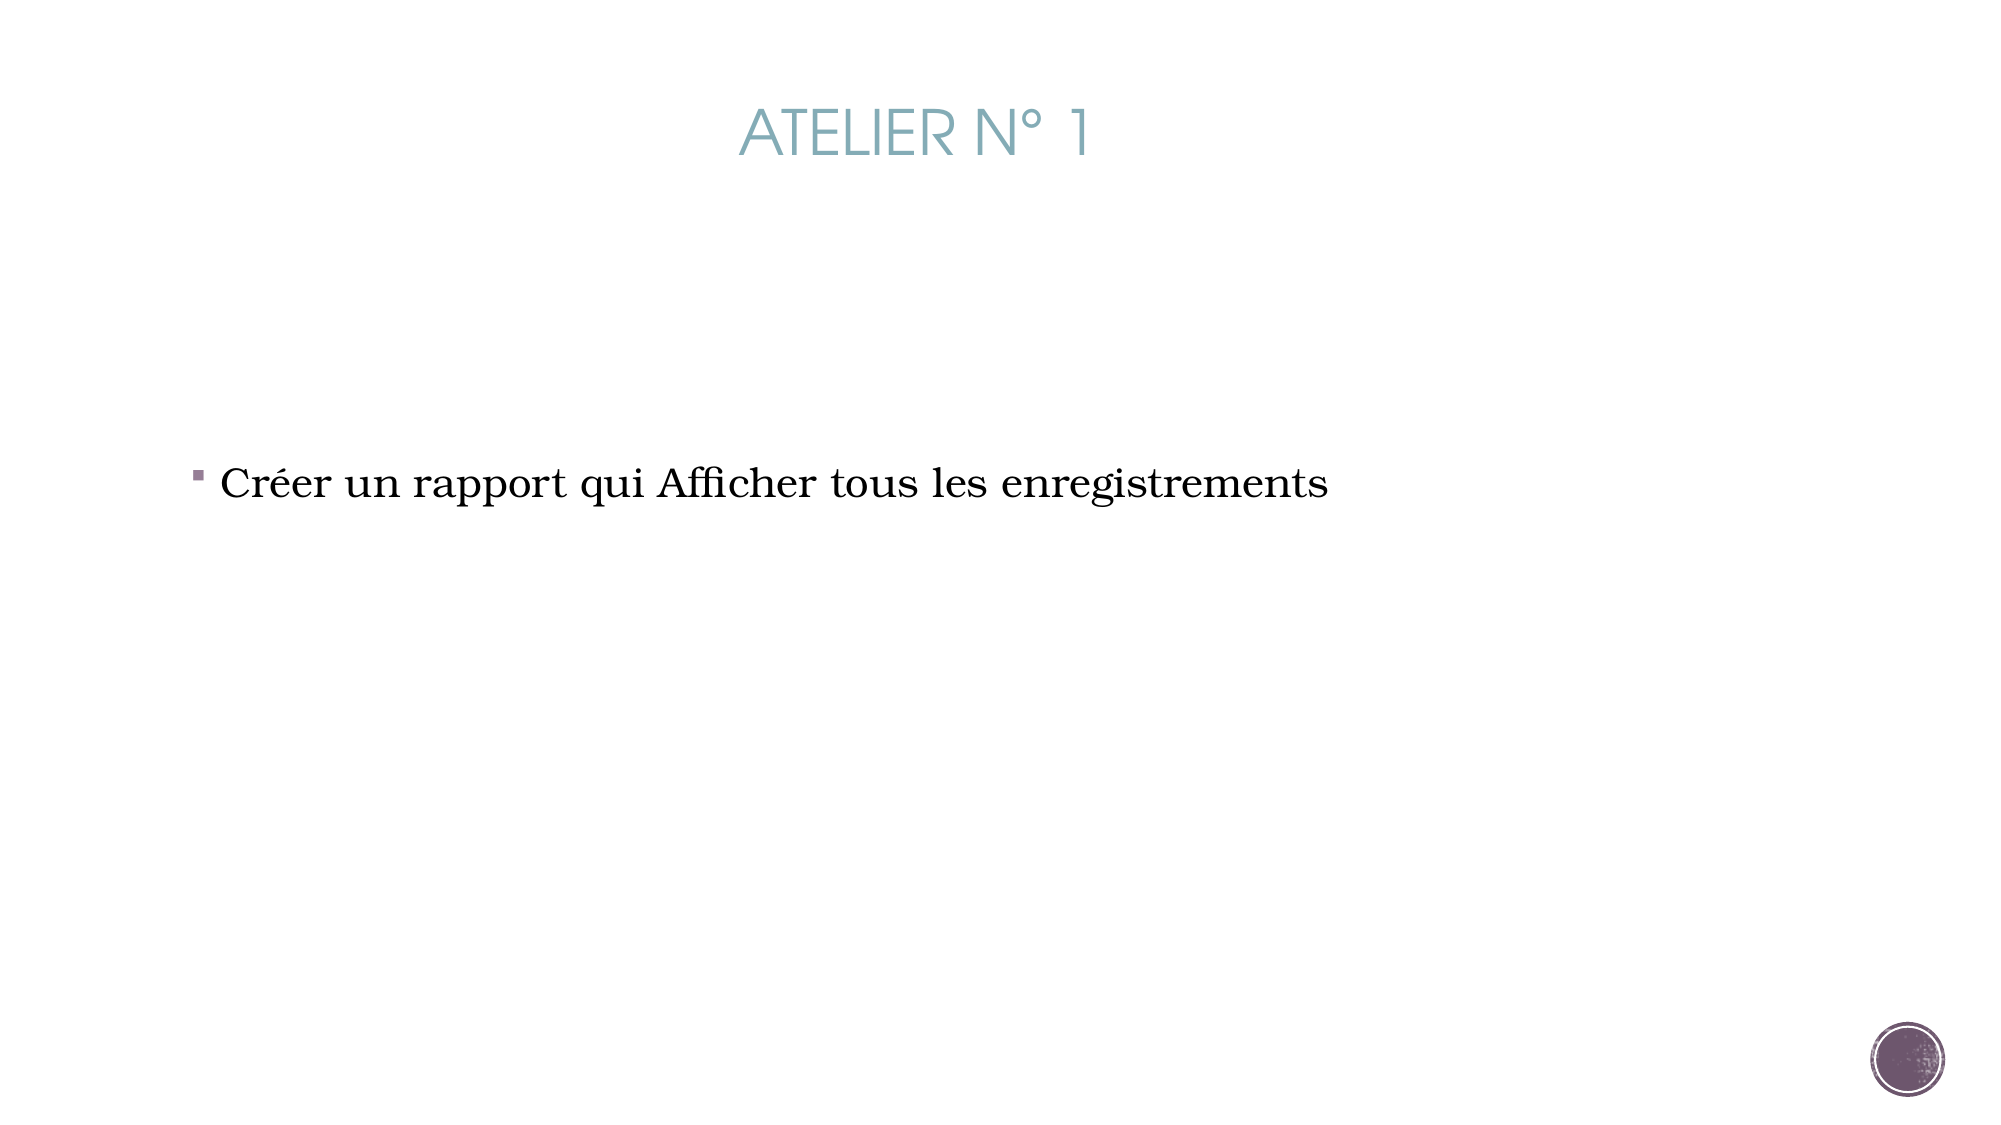

ATELIER N° 1
Créer un rapport qui Afficher tous les enregistrements